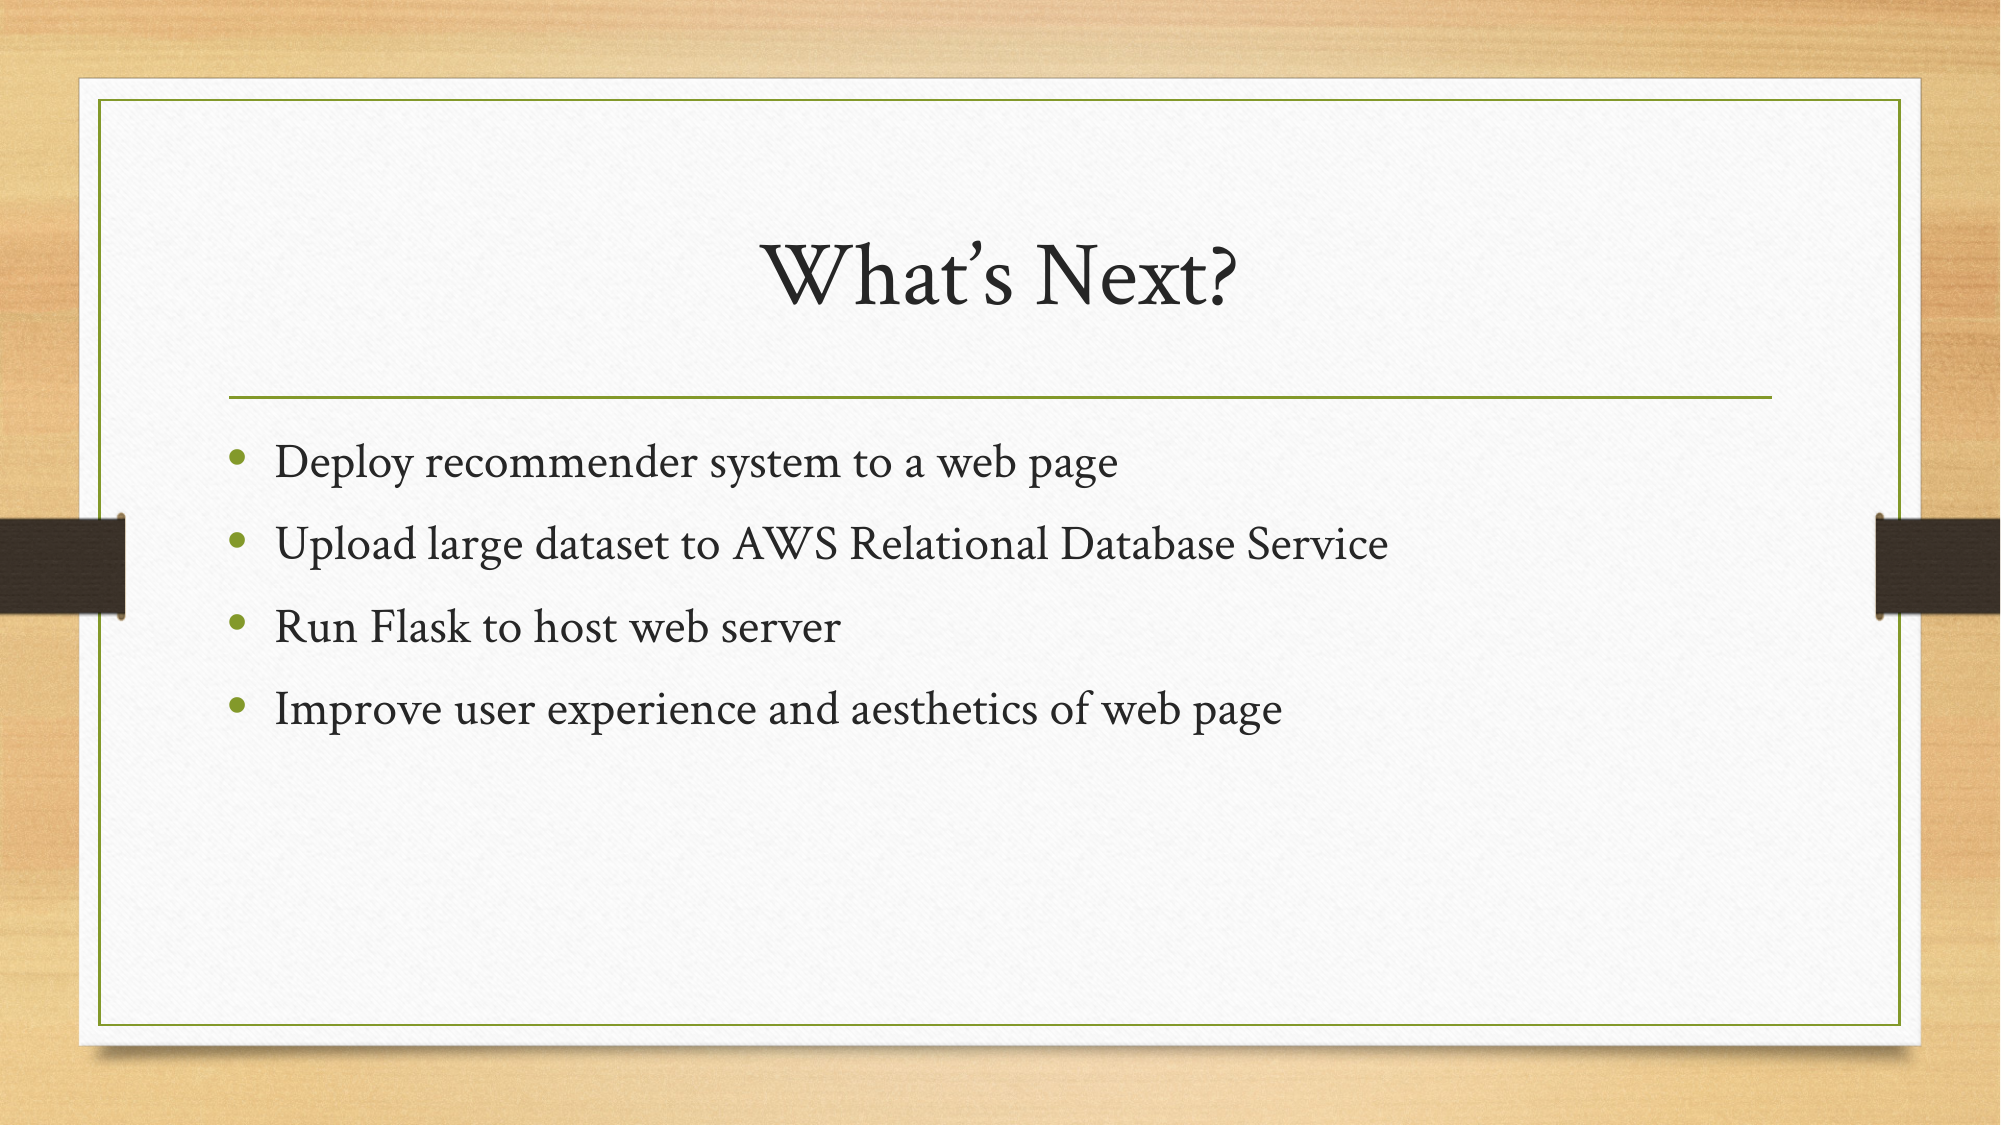

# What’s Next?
Deploy recommender system to a web page
Upload large dataset to AWS Relational Database Service
Run Flask to host web server
Improve user experience and aesthetics of web page